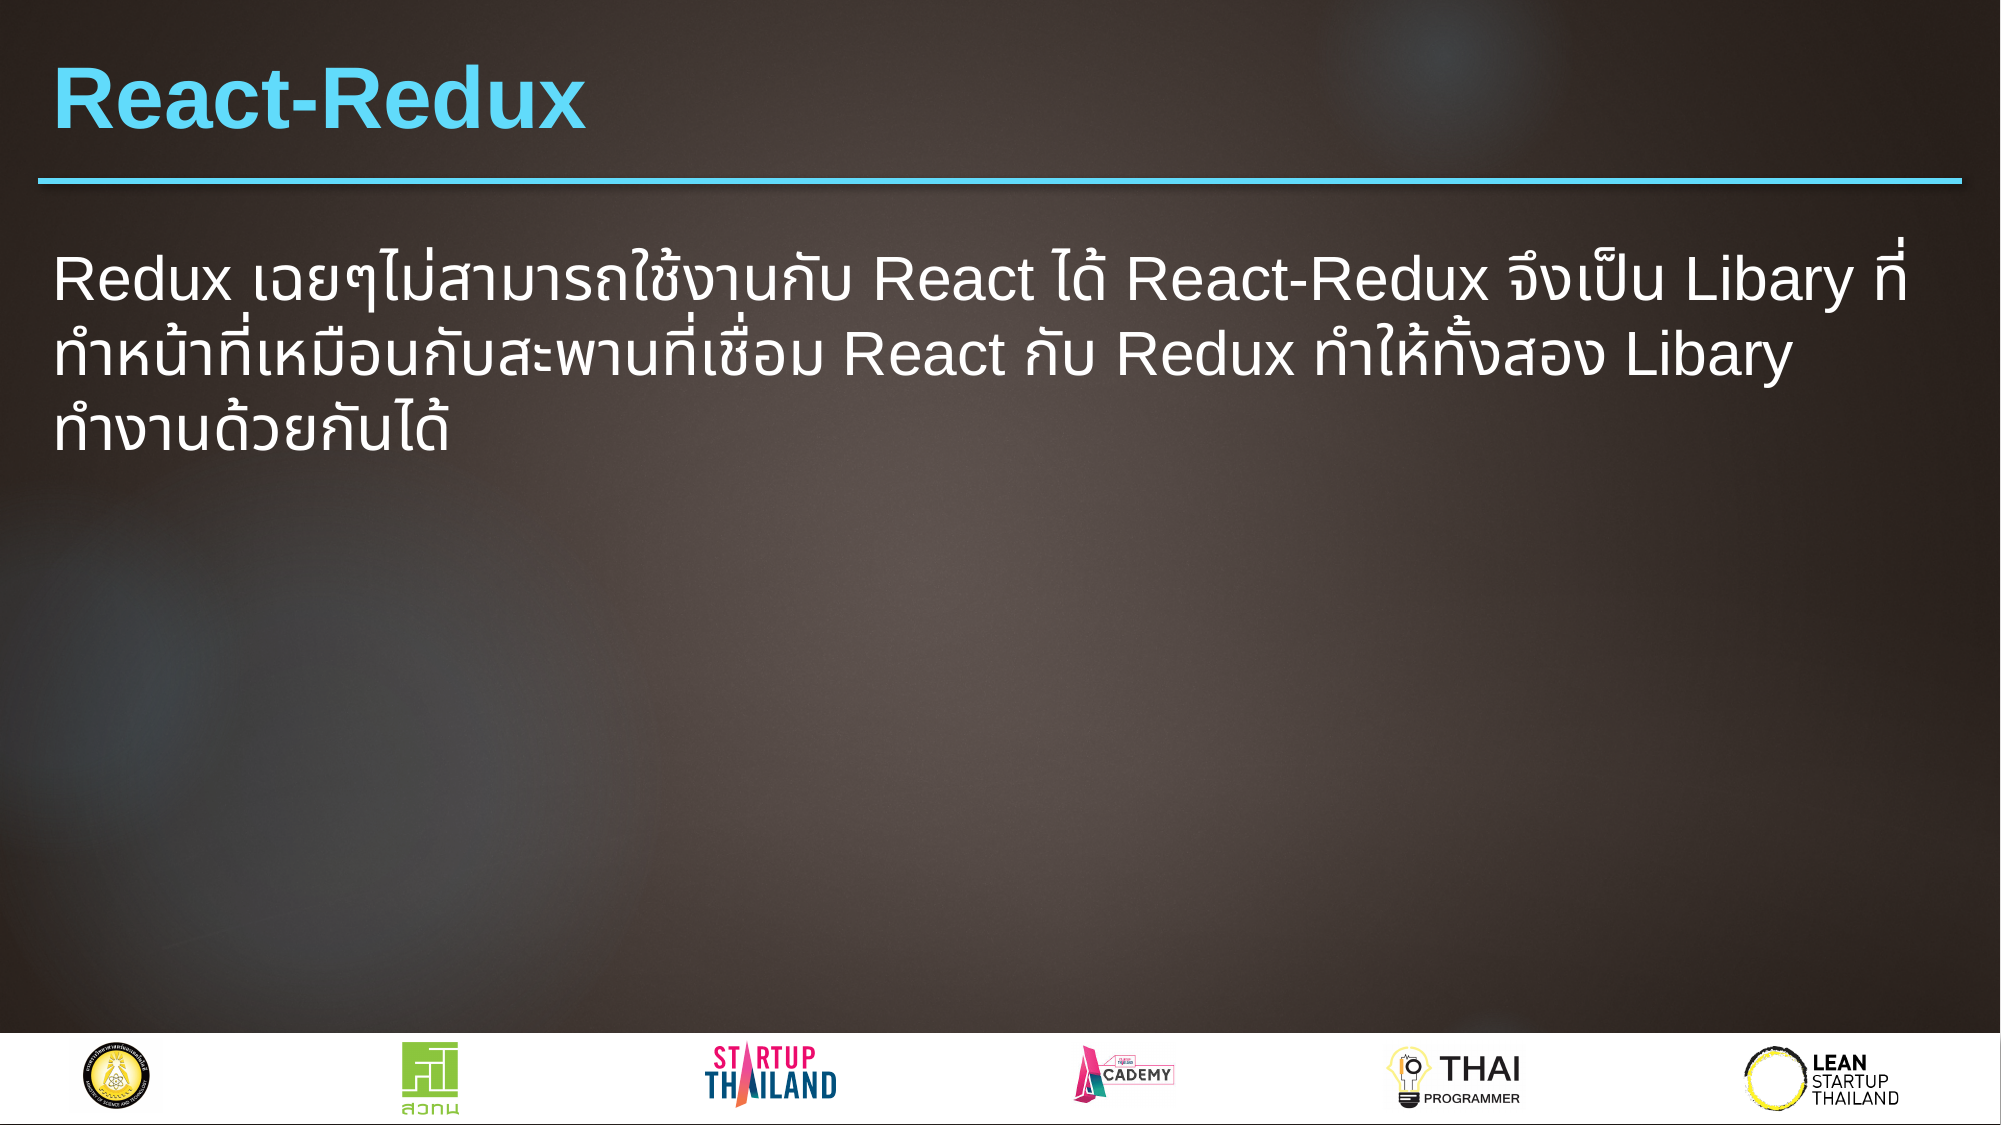

# React-Redux
Redux เฉยๆไม่สามารถใช้งานกับ React ได้ React-Redux จึงเป็น Libary ที่ทำหน้าที่เหมือนกับสะพานที่เชื่อม React กับ Redux ทำให้ทั้งสอง Libary ทำงานด้วยกันได้